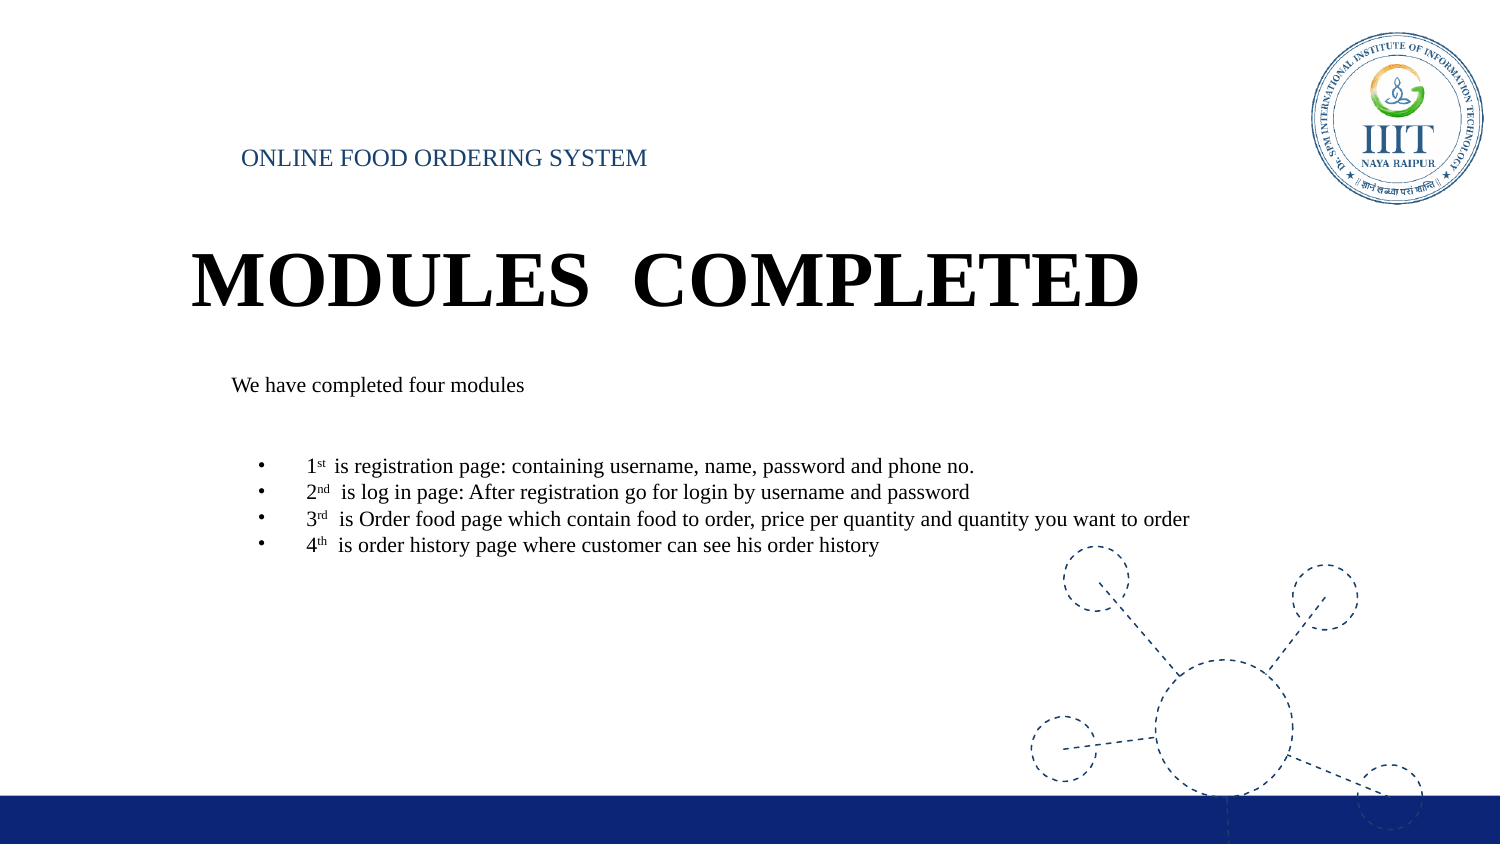

ONLINE FOOD ORDERING SYSTEM

MODULES  COMPLETED

We have completed four modules

1st  is registration page: containing username, name, password and phone no.
2nd  is log in page: After registration go for login by username and password
3rd  is Order food page which contain food to order, price per quantity and quantity you want to order
4th  is order history page where customer can see his order history